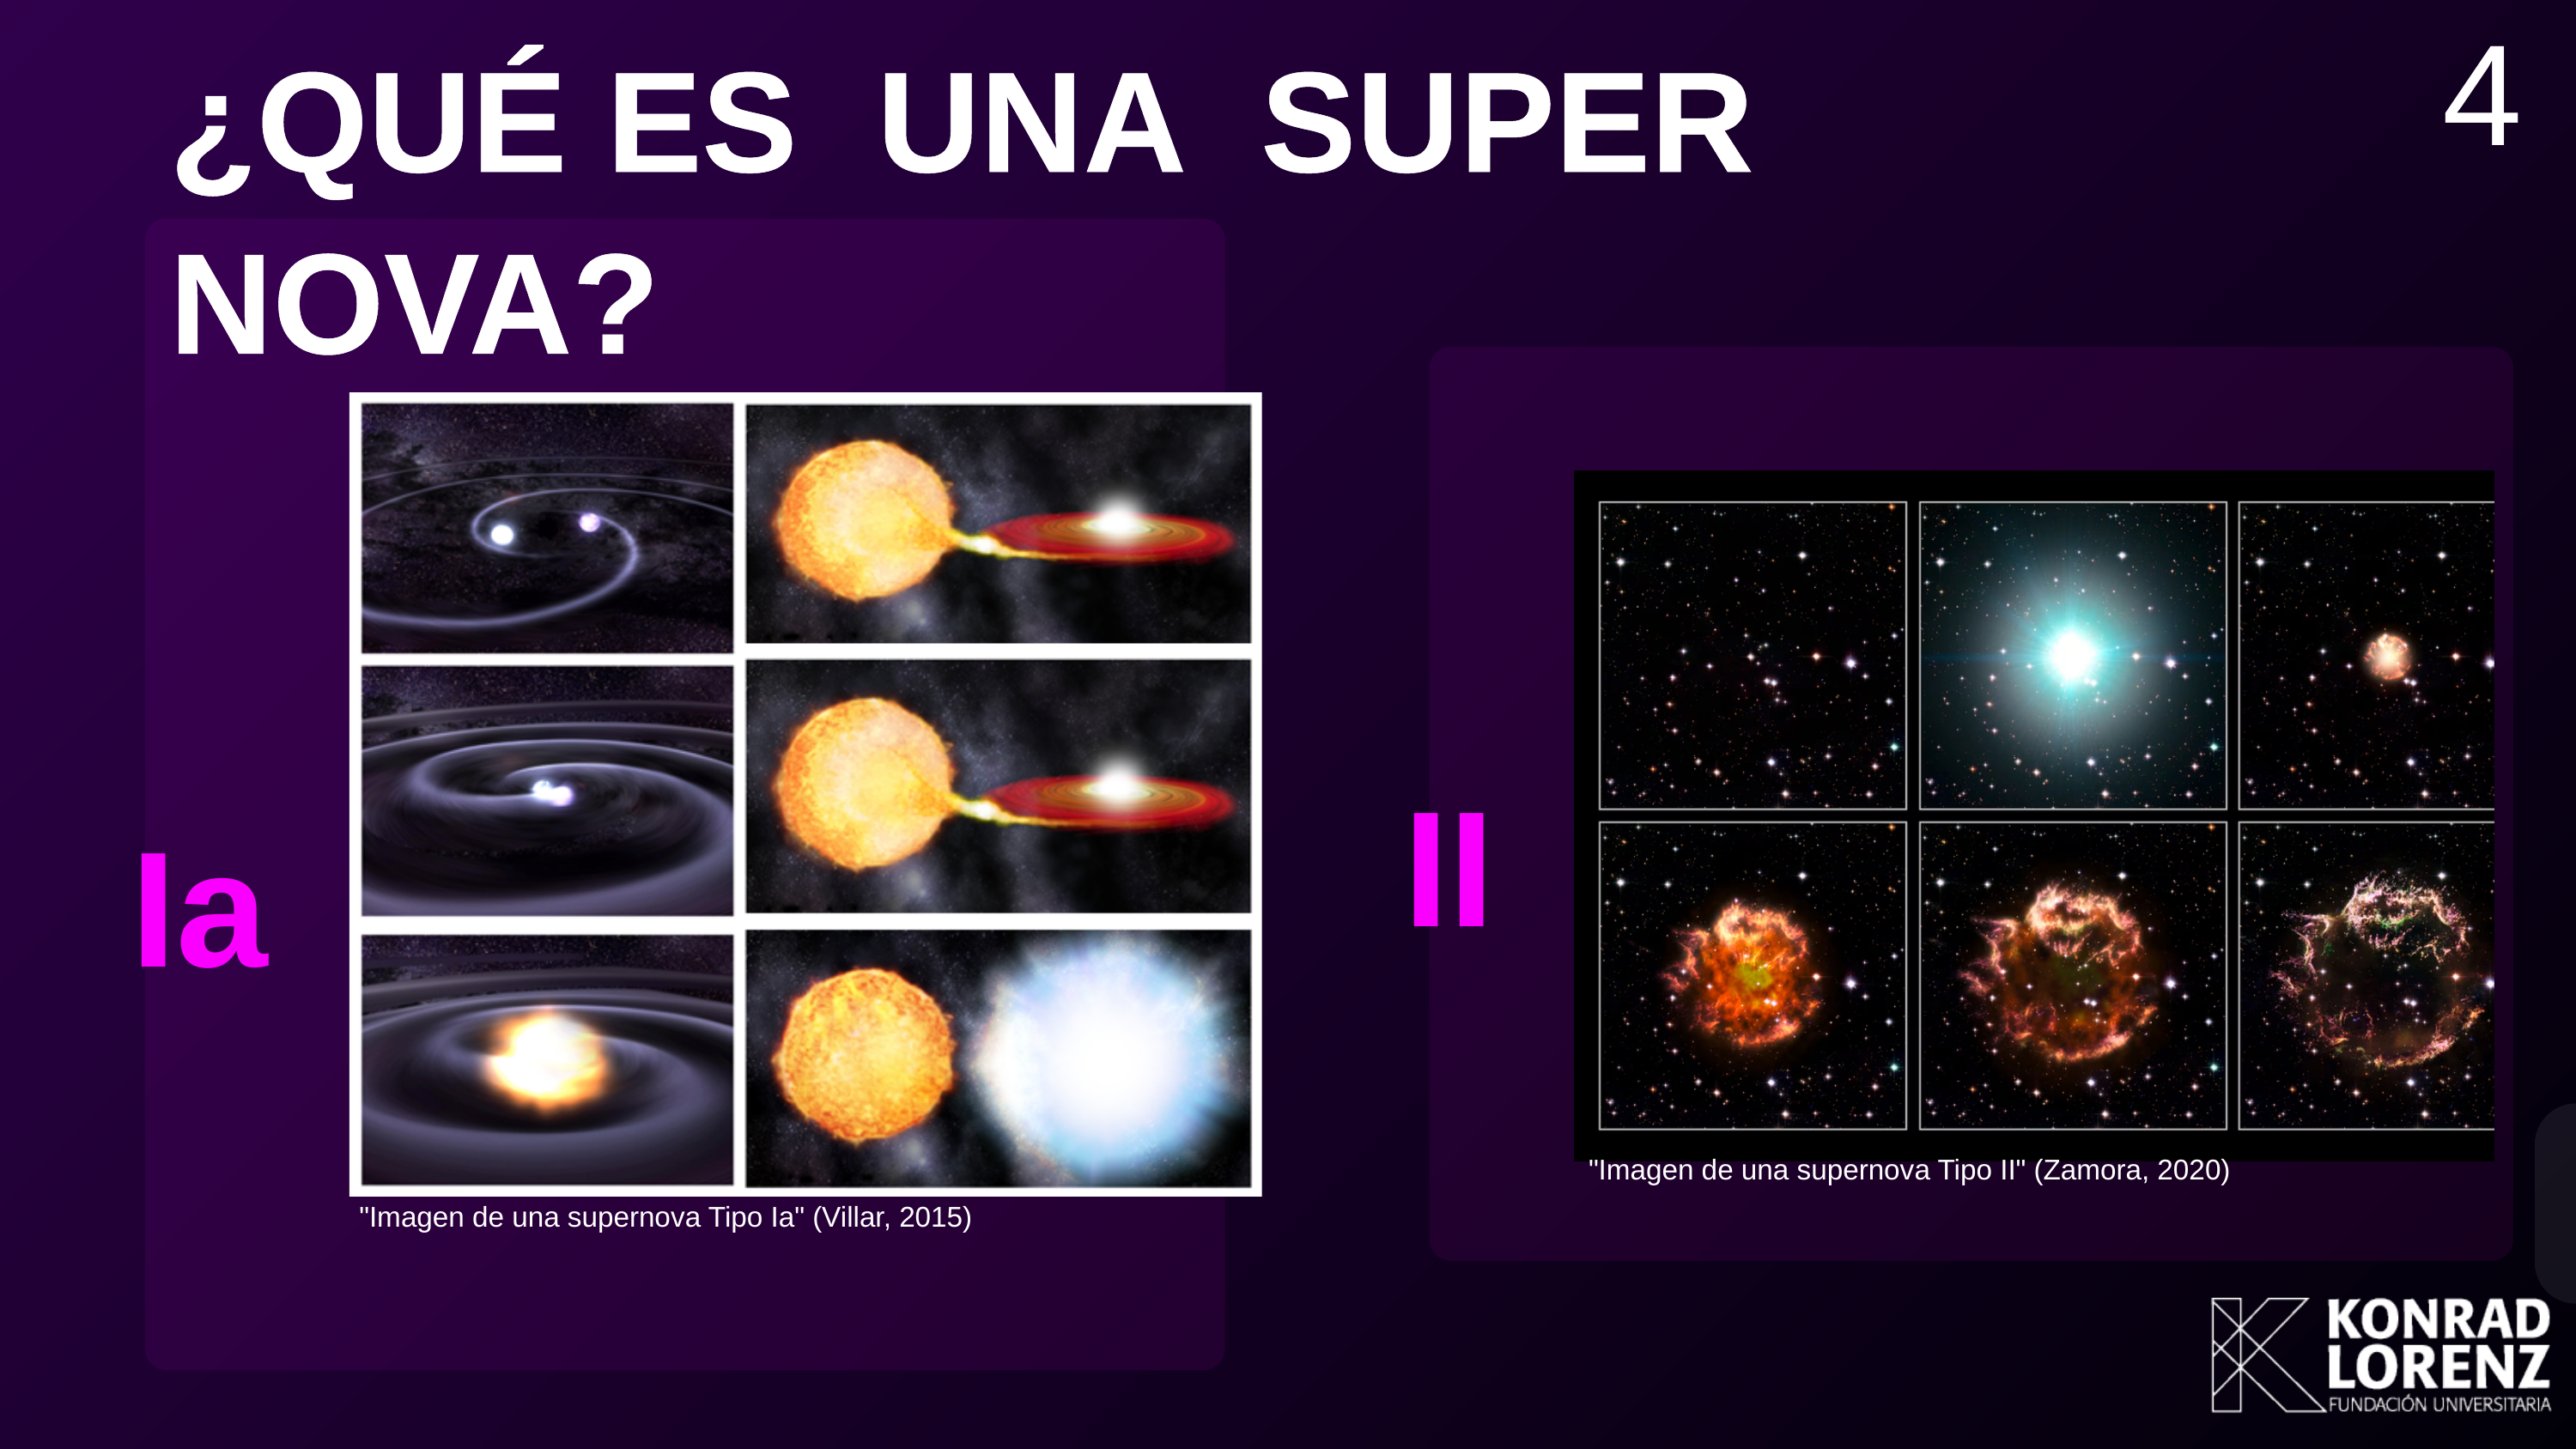

4
¿QUÉ ES  UNA  SUPER NOVA?

II
Ia

"Imagen de una supernova Tipo II" (Zamora, 2020)
"Imagen de una supernova Tipo Ia" (Villar, 2015)